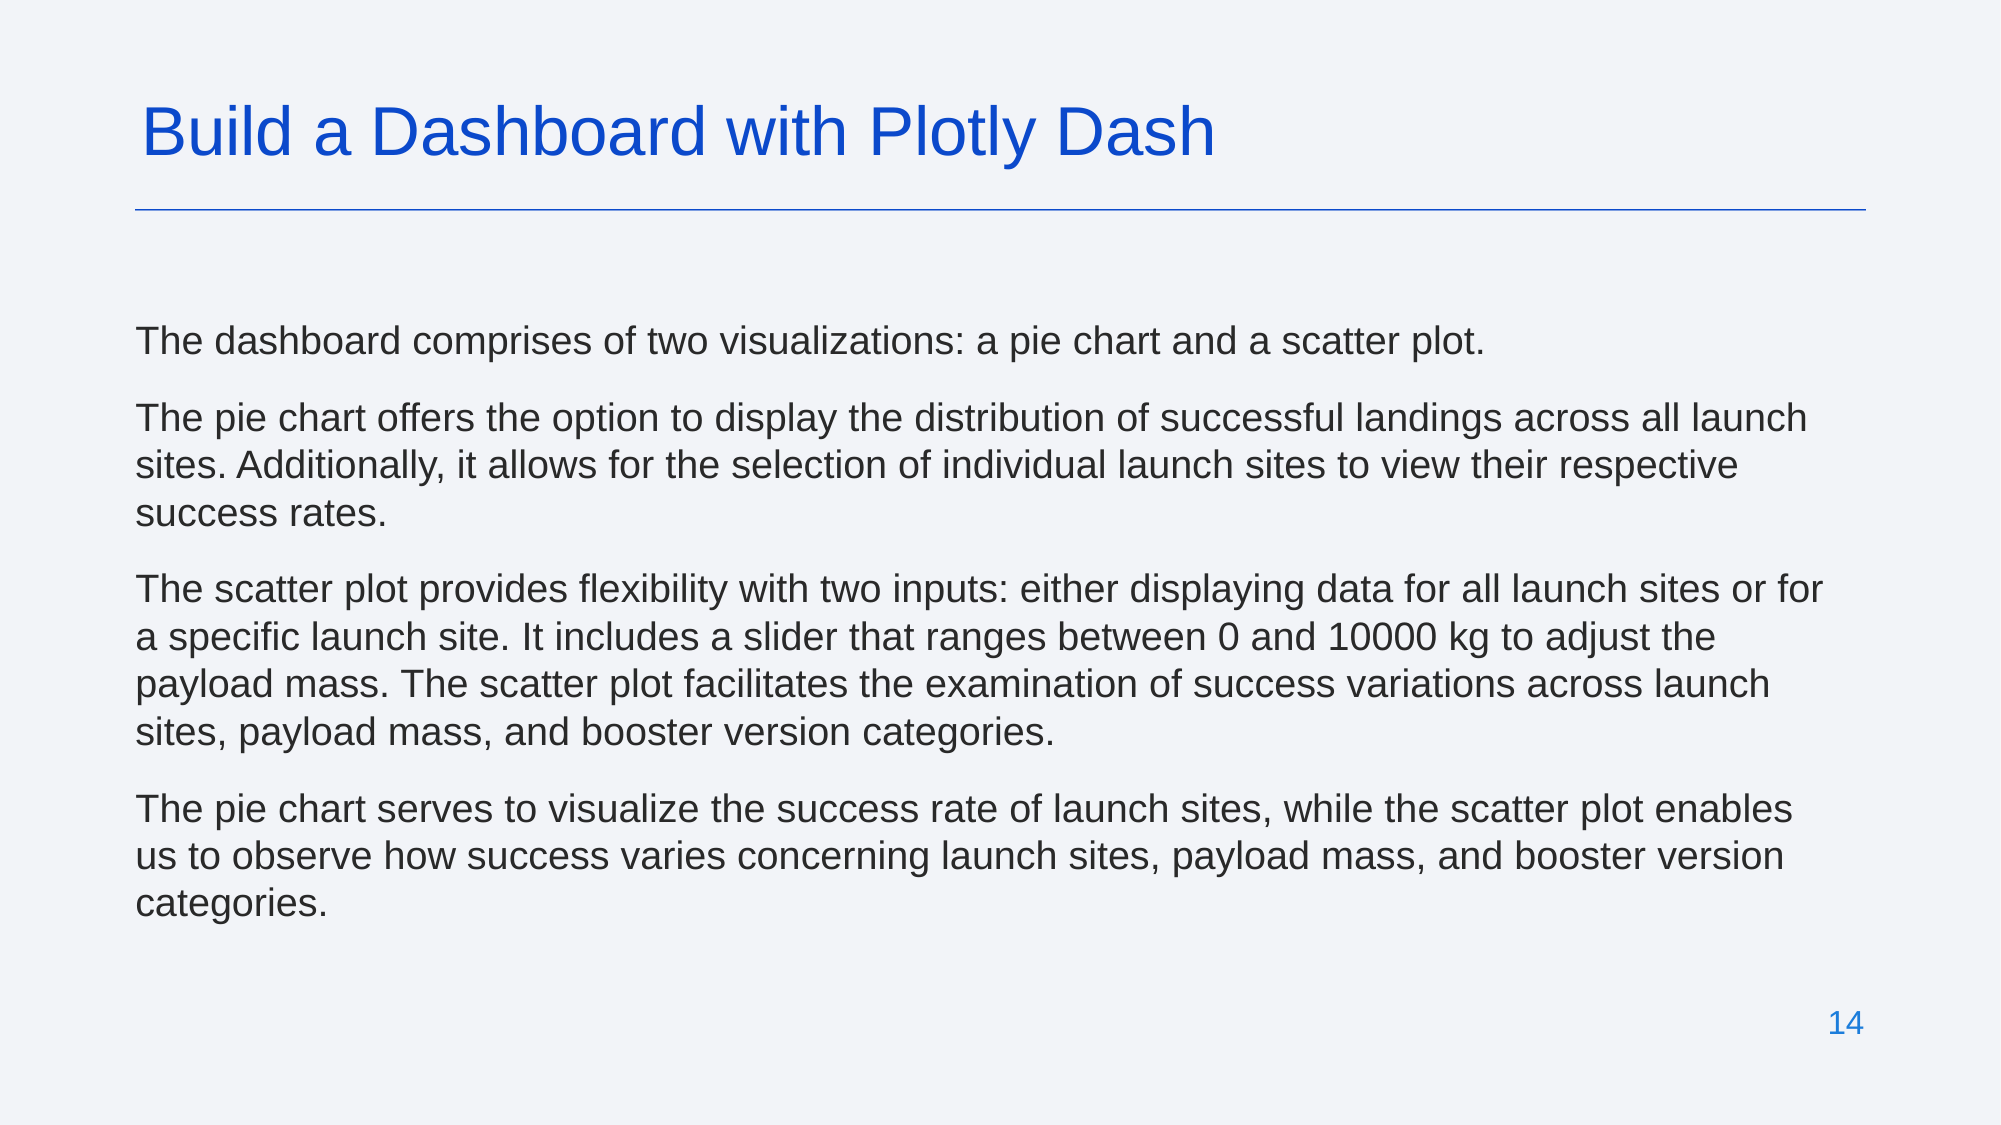

Build a Dashboard with Plotly Dash
The dashboard comprises of two visualizations: a pie chart and a scatter plot.
The pie chart offers the option to display the distribution of successful landings across all launch sites. Additionally, it allows for the selection of individual launch sites to view their respective success rates.
The scatter plot provides flexibility with two inputs: either displaying data for all launch sites or for a specific launch site. It includes a slider that ranges between 0 and 10000 kg to adjust the payload mass. The scatter plot facilitates the examination of success variations across launch sites, payload mass, and booster version categories.
The pie chart serves to visualize the success rate of launch sites, while the scatter plot enables us to observe how success varies concerning launch sites, payload mass, and booster version categories.
14